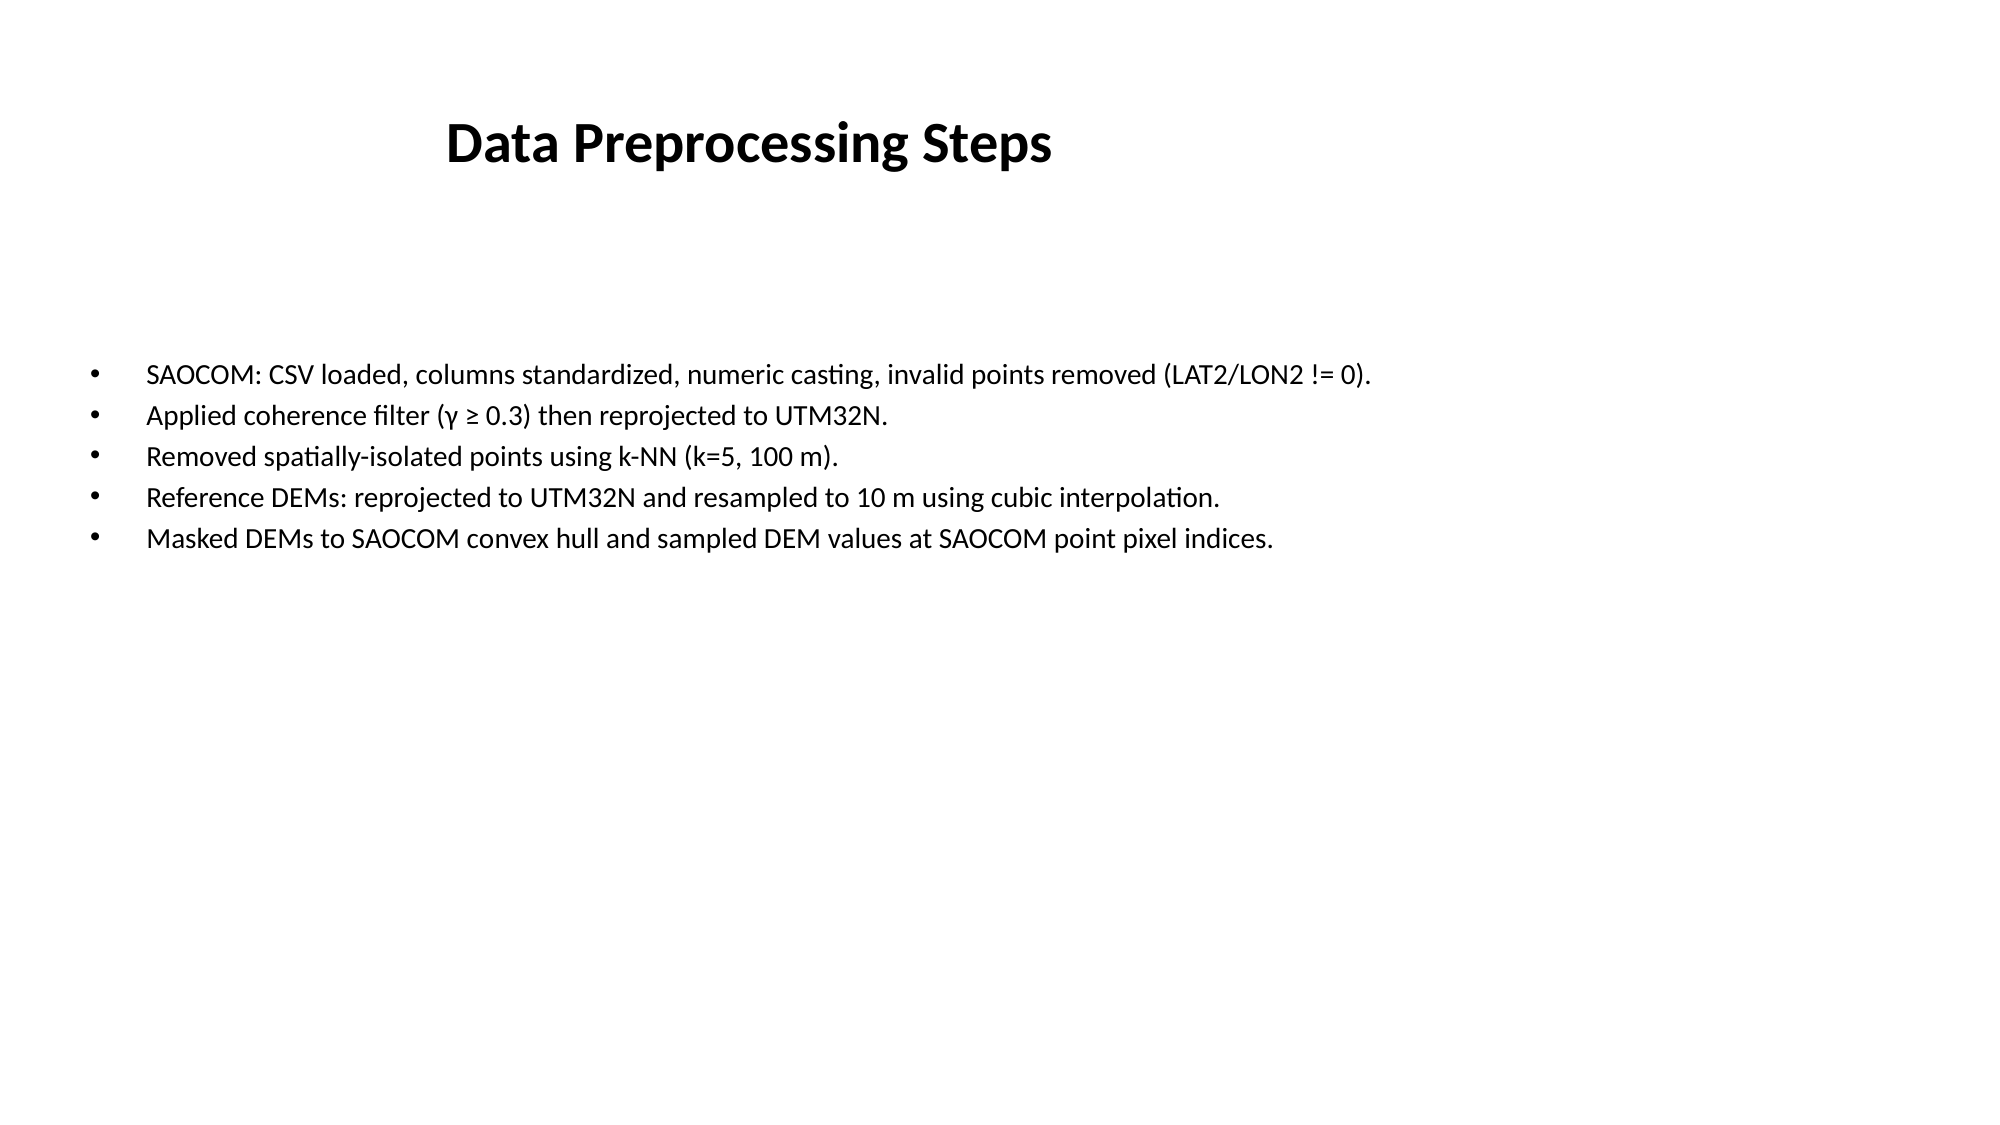

# Data Preprocessing Steps

SAOCOM: CSV loaded, columns standardized, numeric casting, invalid points removed (LAT2/LON2 != 0).
Applied coherence filter (γ ≥ 0.3) then reprojected to UTM32N.
Removed spatially-isolated points using k-NN (k=5, 100 m).
Reference DEMs: reprojected to UTM32N and resampled to 10 m using cubic interpolation.
Masked DEMs to SAOCOM convex hull and sampled DEM values at SAOCOM point pixel indices.